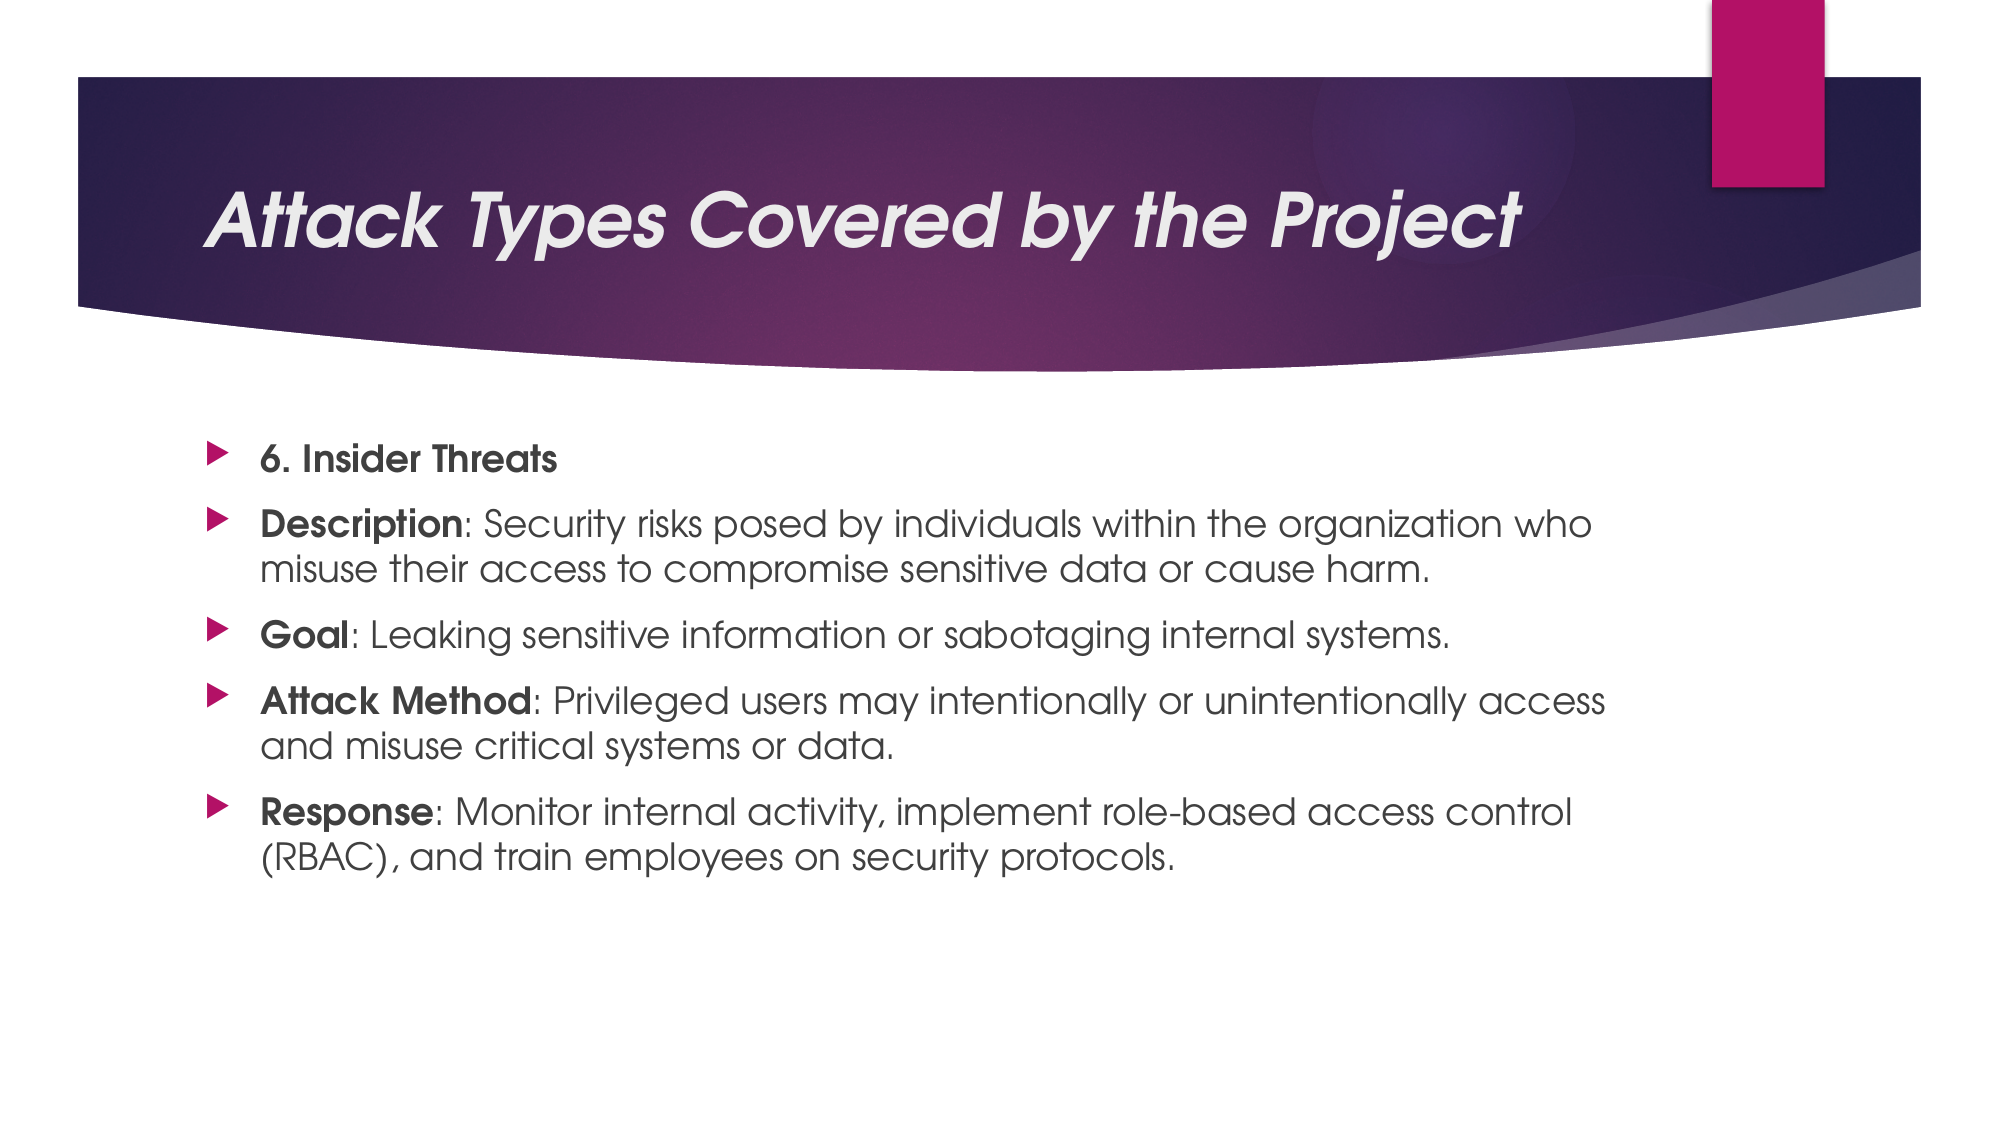

# Attack Types Covered by the Project
6. Insider Threats
Description: Security risks posed by individuals within the organization who misuse their access to compromise sensitive data or cause harm.
Goal: Leaking sensitive information or sabotaging internal systems.
Attack Method: Privileged users may intentionally or unintentionally access and misuse critical systems or data.
Response: Monitor internal activity, implement role-based access control (RBAC), and train employees on security protocols.